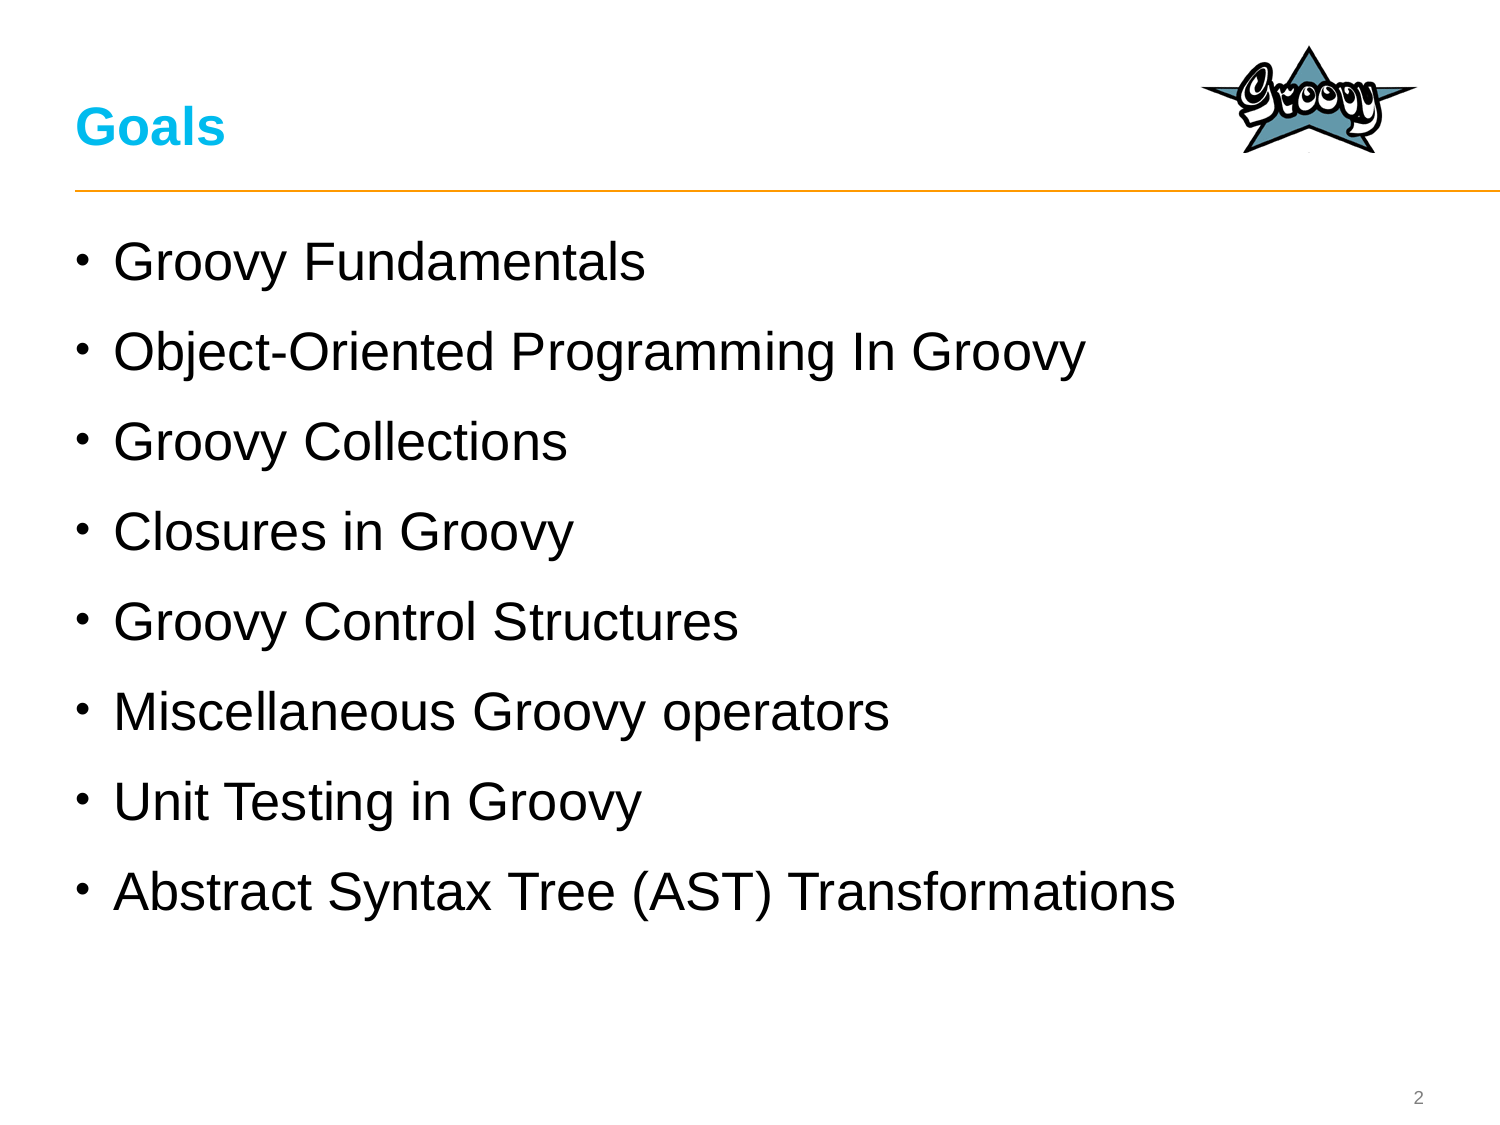

# Goals
Groovy Fundamentals
Object-Oriented Programming In Groovy
Groovy Collections
Closures in Groovy
Groovy Control Structures
Miscellaneous Groovy operators
Unit Testing in Groovy
Abstract Syntax Tree (AST) Transformations